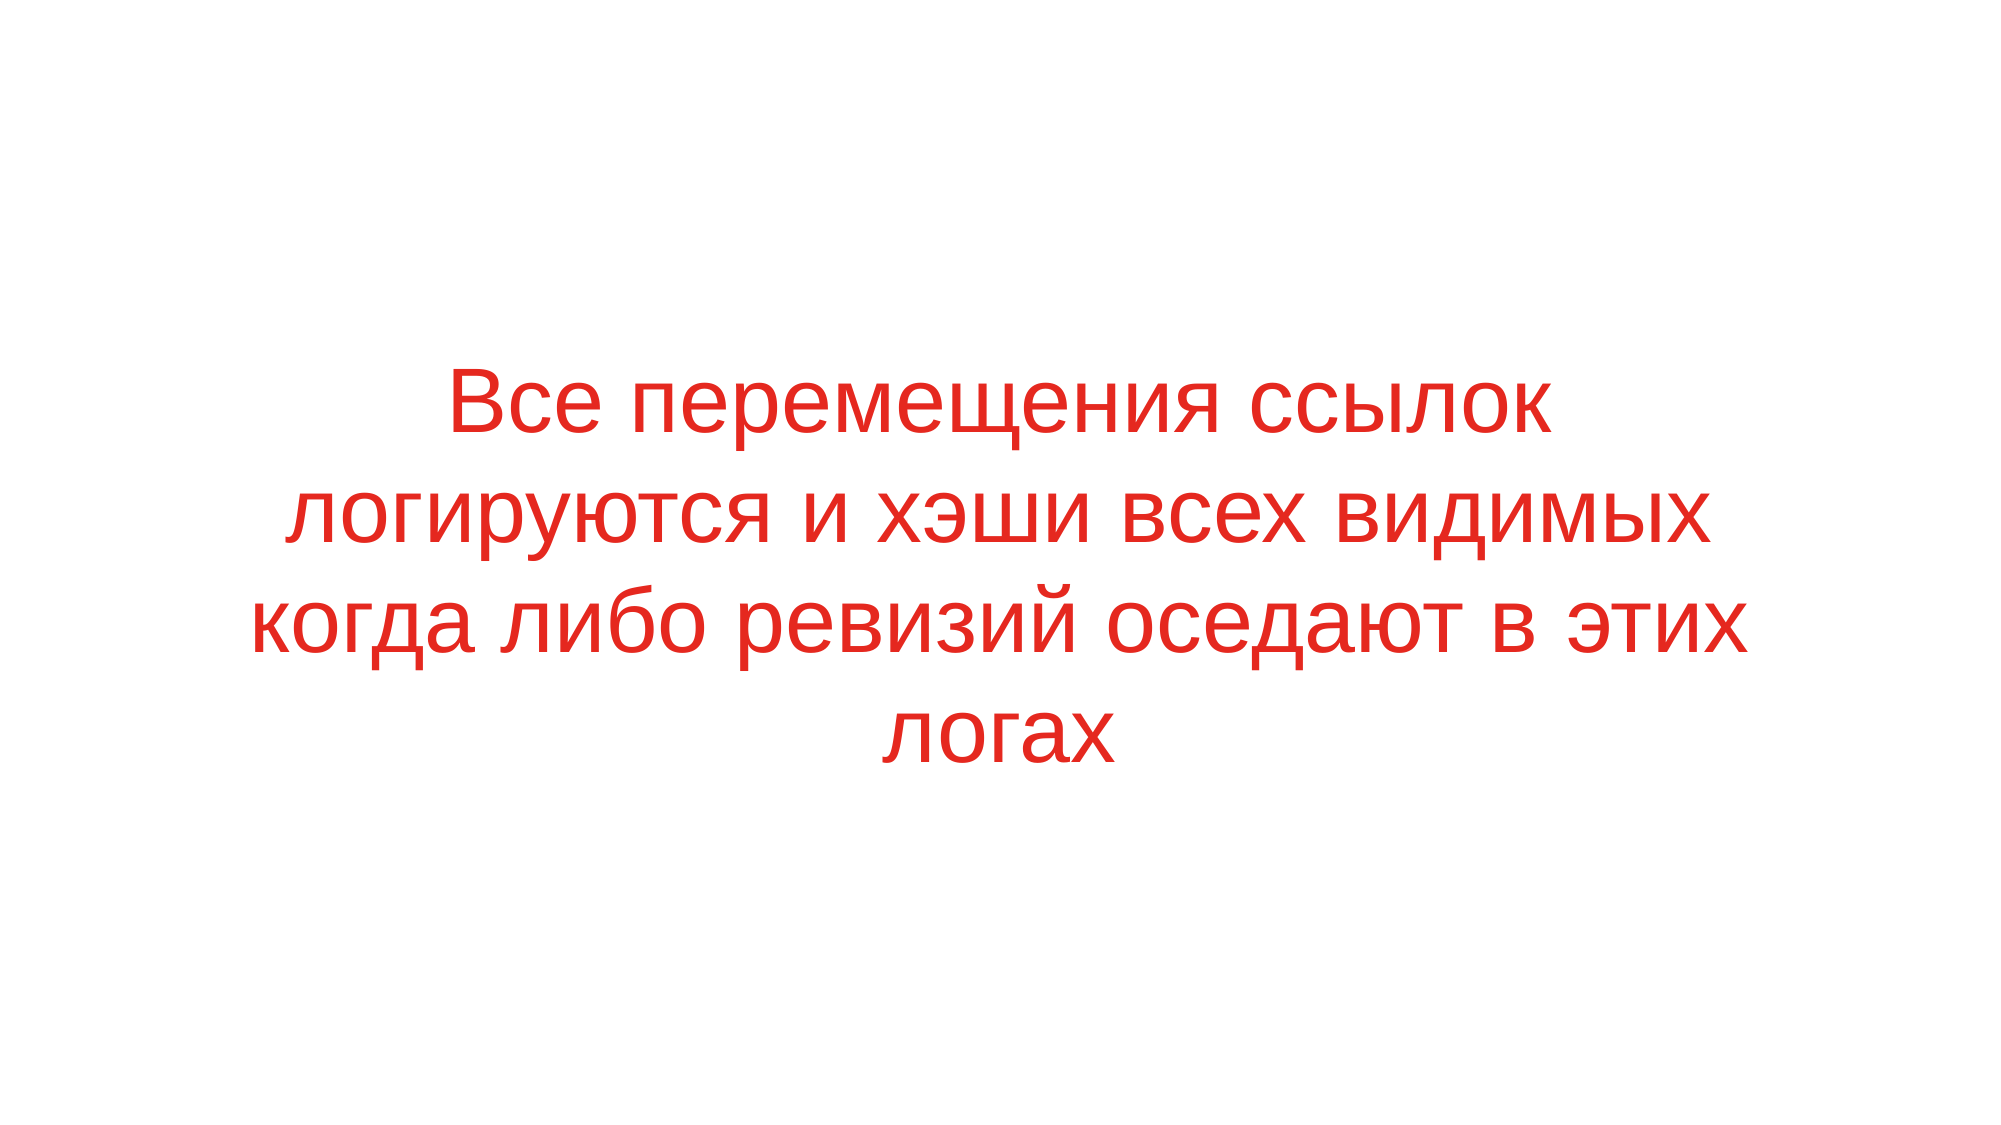

# Все перемещения ссылок логируются и хэши всех видимых когда либо ревизий оседают в этих логах